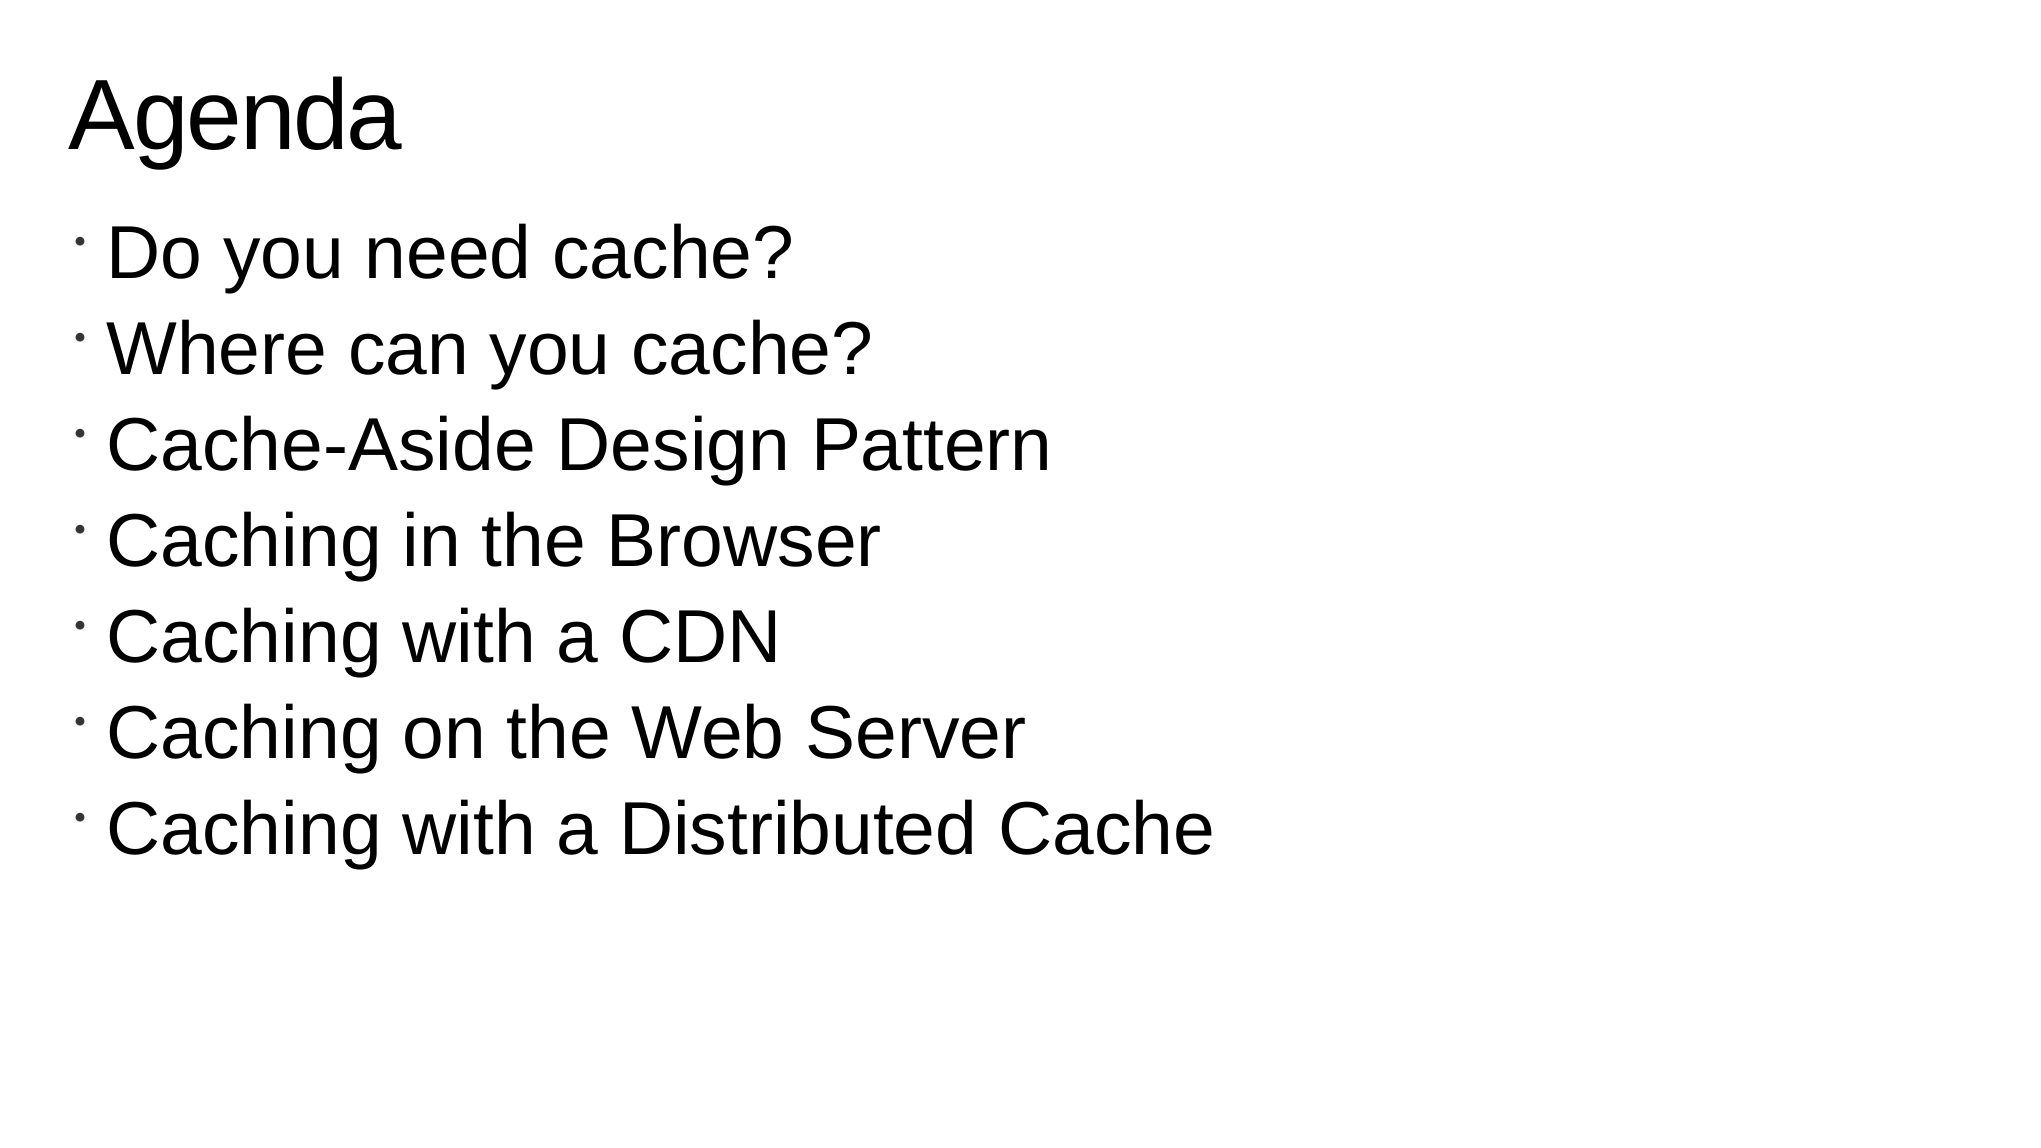

# Agenda
Do you need cache?
Where can you cache?
Cache-Aside Design Pattern
Caching in the Browser
Caching with a CDN
Caching on the Web Server
Caching with a Distributed Cache